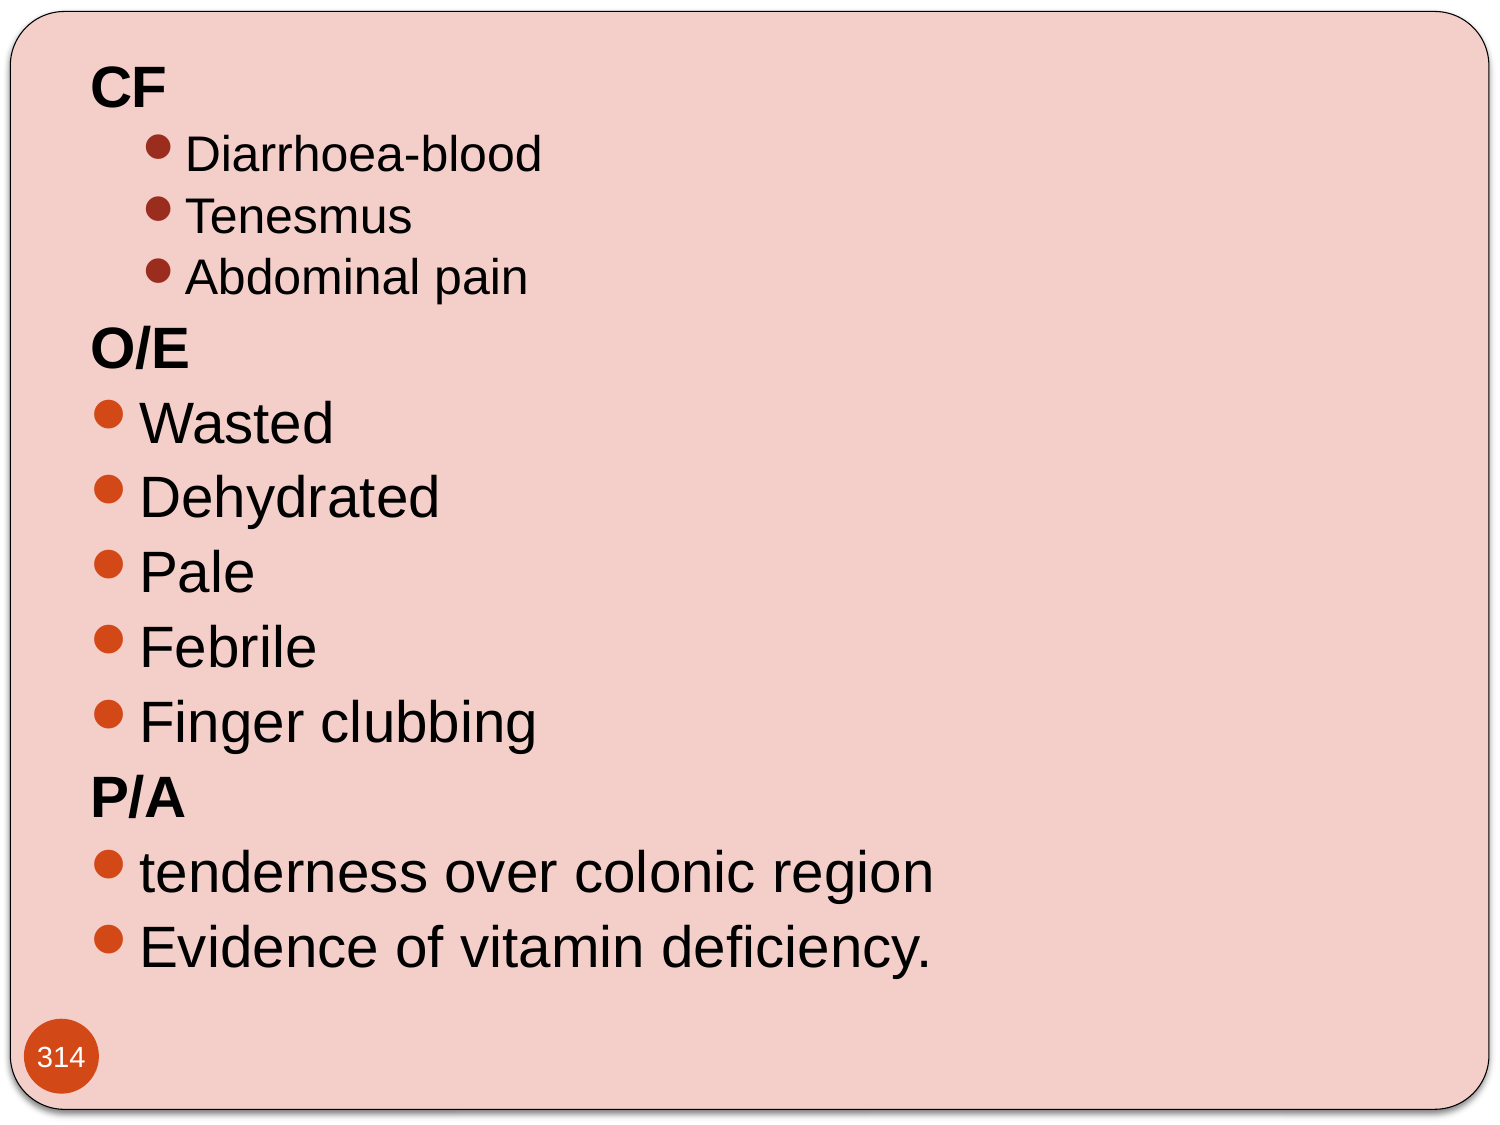

CF
Diarrhoea-blood
Tenesmus
Abdominal pain
O/E
Wasted
Dehydrated
Pale
Febrile
Finger clubbing
P/A
tenderness over colonic region
Evidence of vitamin deficiency.

314